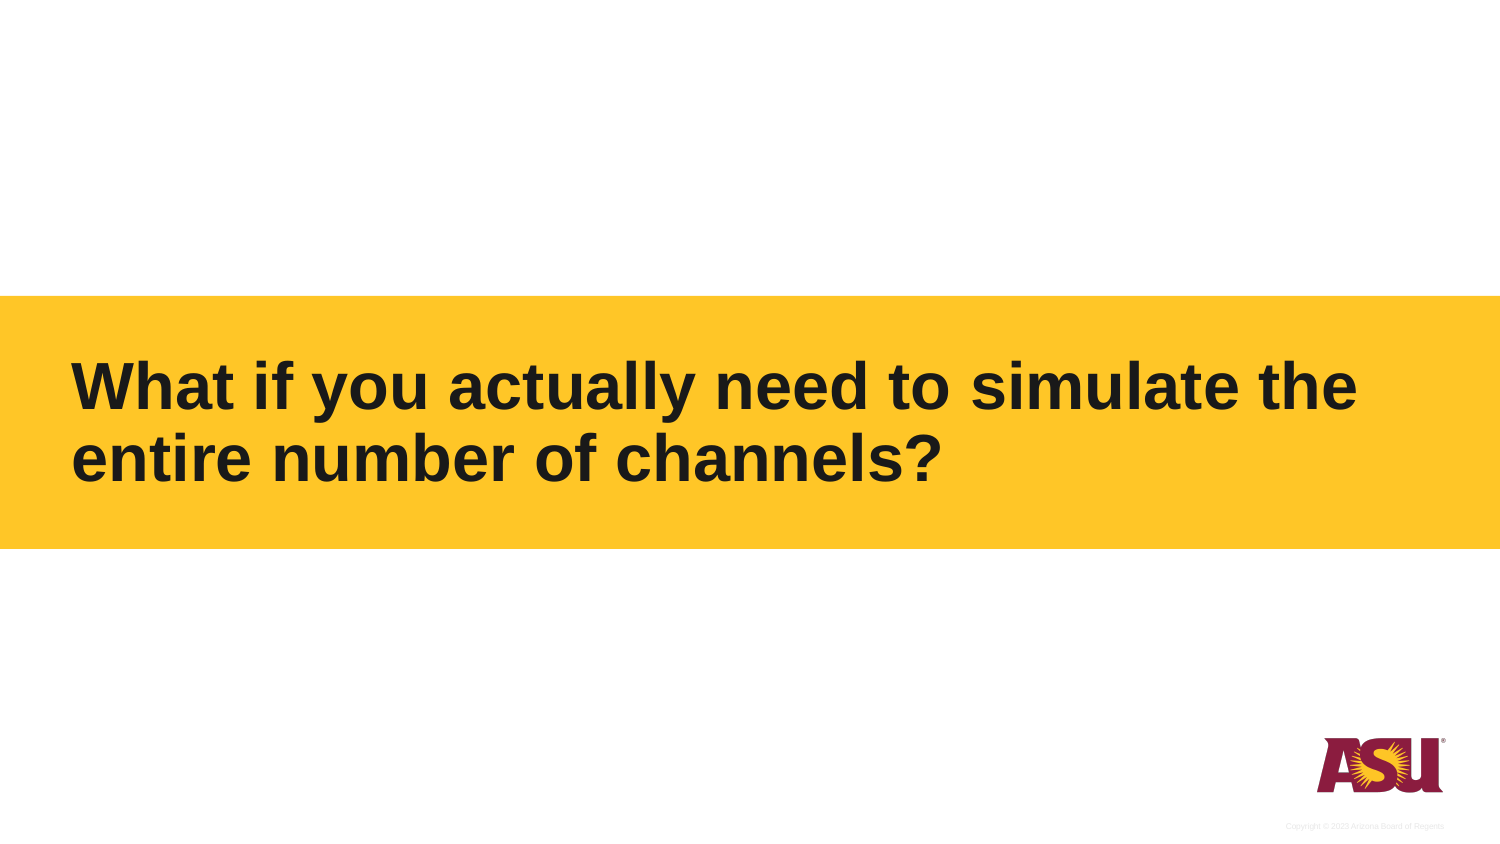

# What if you actually need to simulate the entire number of channels?